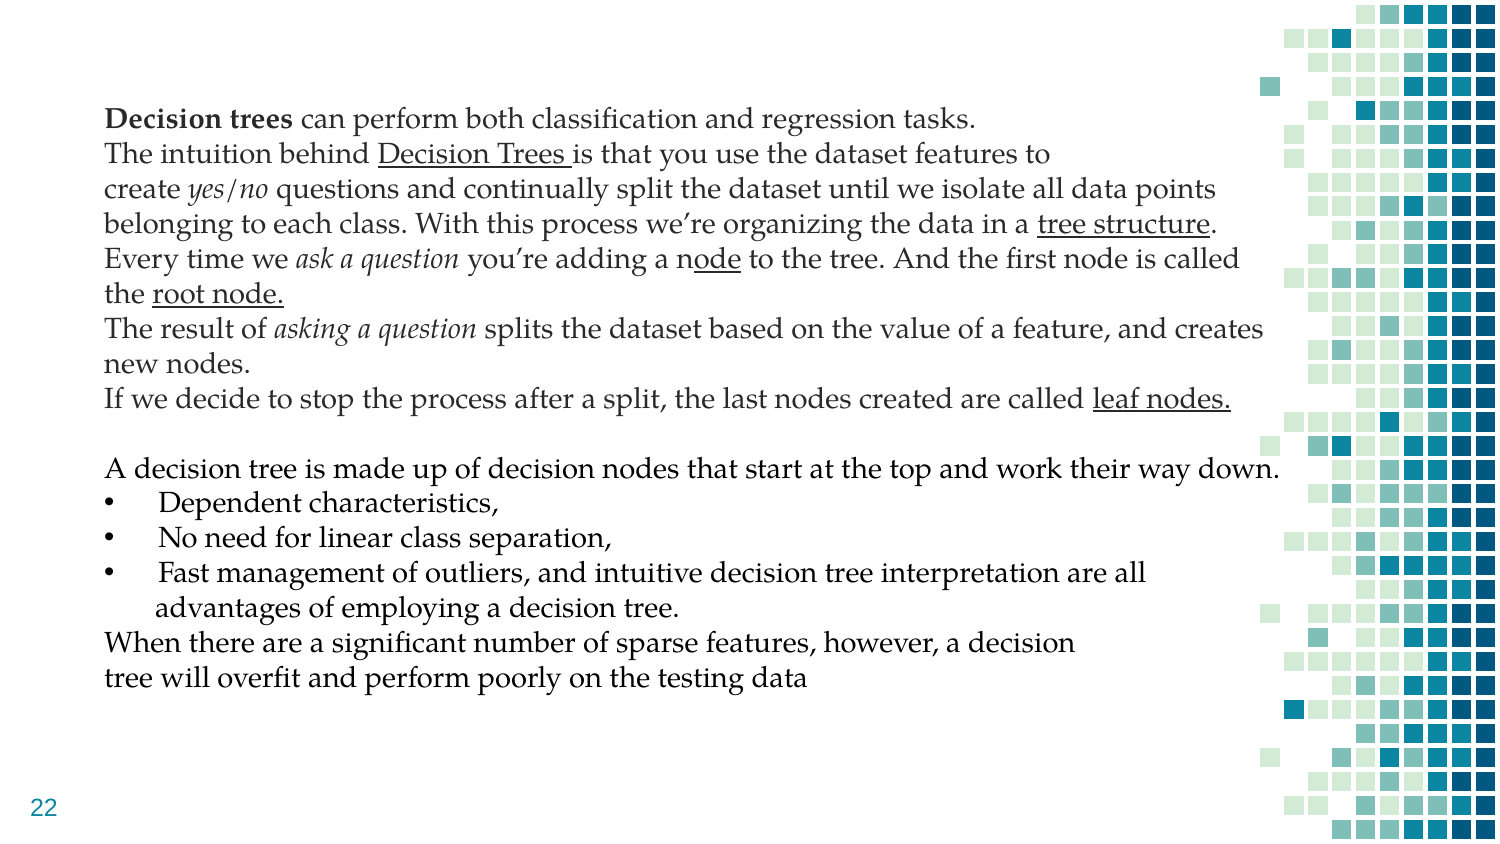

Decision trees can perform both classification and regression tasks.
The intuition behind Decision Trees is that you use the dataset features to create yes/no questions and continually split the dataset until we isolate all data points belonging to each class. With this process we’re organizing the data in a tree structure.
Every time we ask a question you’re adding a node to the tree. And the first node is called the root node.
The result of asking a question splits the dataset based on the value of a feature, and creates new nodes.
If we decide to stop the process after a split, the last nodes created are called leaf nodes.

A decision tree is made up of decision nodes that start at the top and work their way down.
 Dependent characteristics,
 No need for linear class separation,
 Fast management of outliers, and intuitive decision tree interpretation are all
       advantages of employing a decision tree.
When there are a significant number of sparse features, however, a decision
tree will overfit and perform poorly on the testing data
22